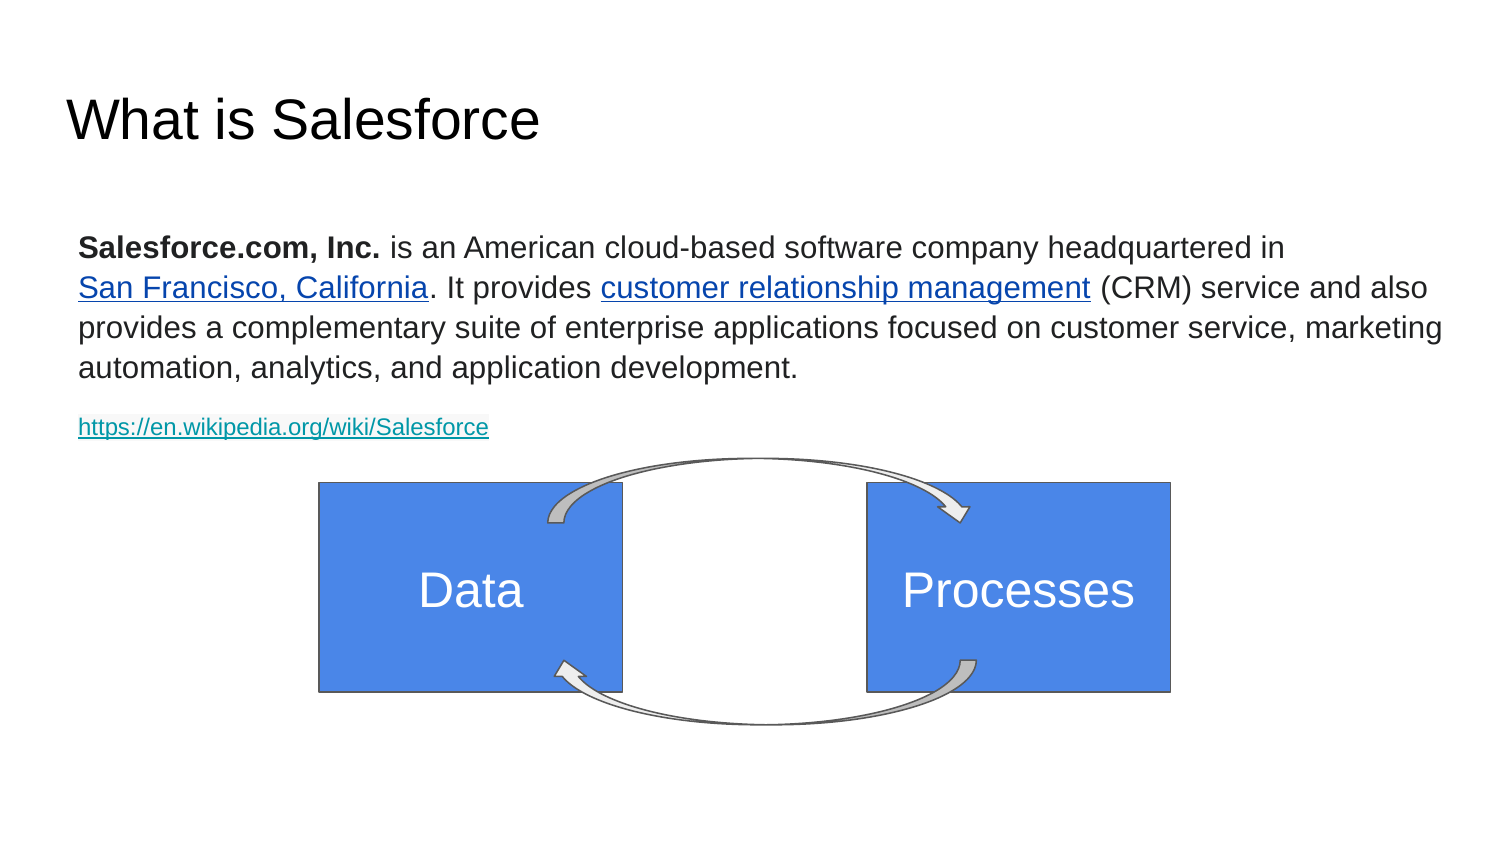

# What is Salesforce
Salesforce.com, Inc. is an American cloud-based software company headquartered in San Francisco, California. It provides customer relationship management (CRM) service and also provides a complementary suite of enterprise applications focused on customer service, marketing automation, analytics, and application development.
https://en.wikipedia.org/wiki/Salesforce

Data
Processes